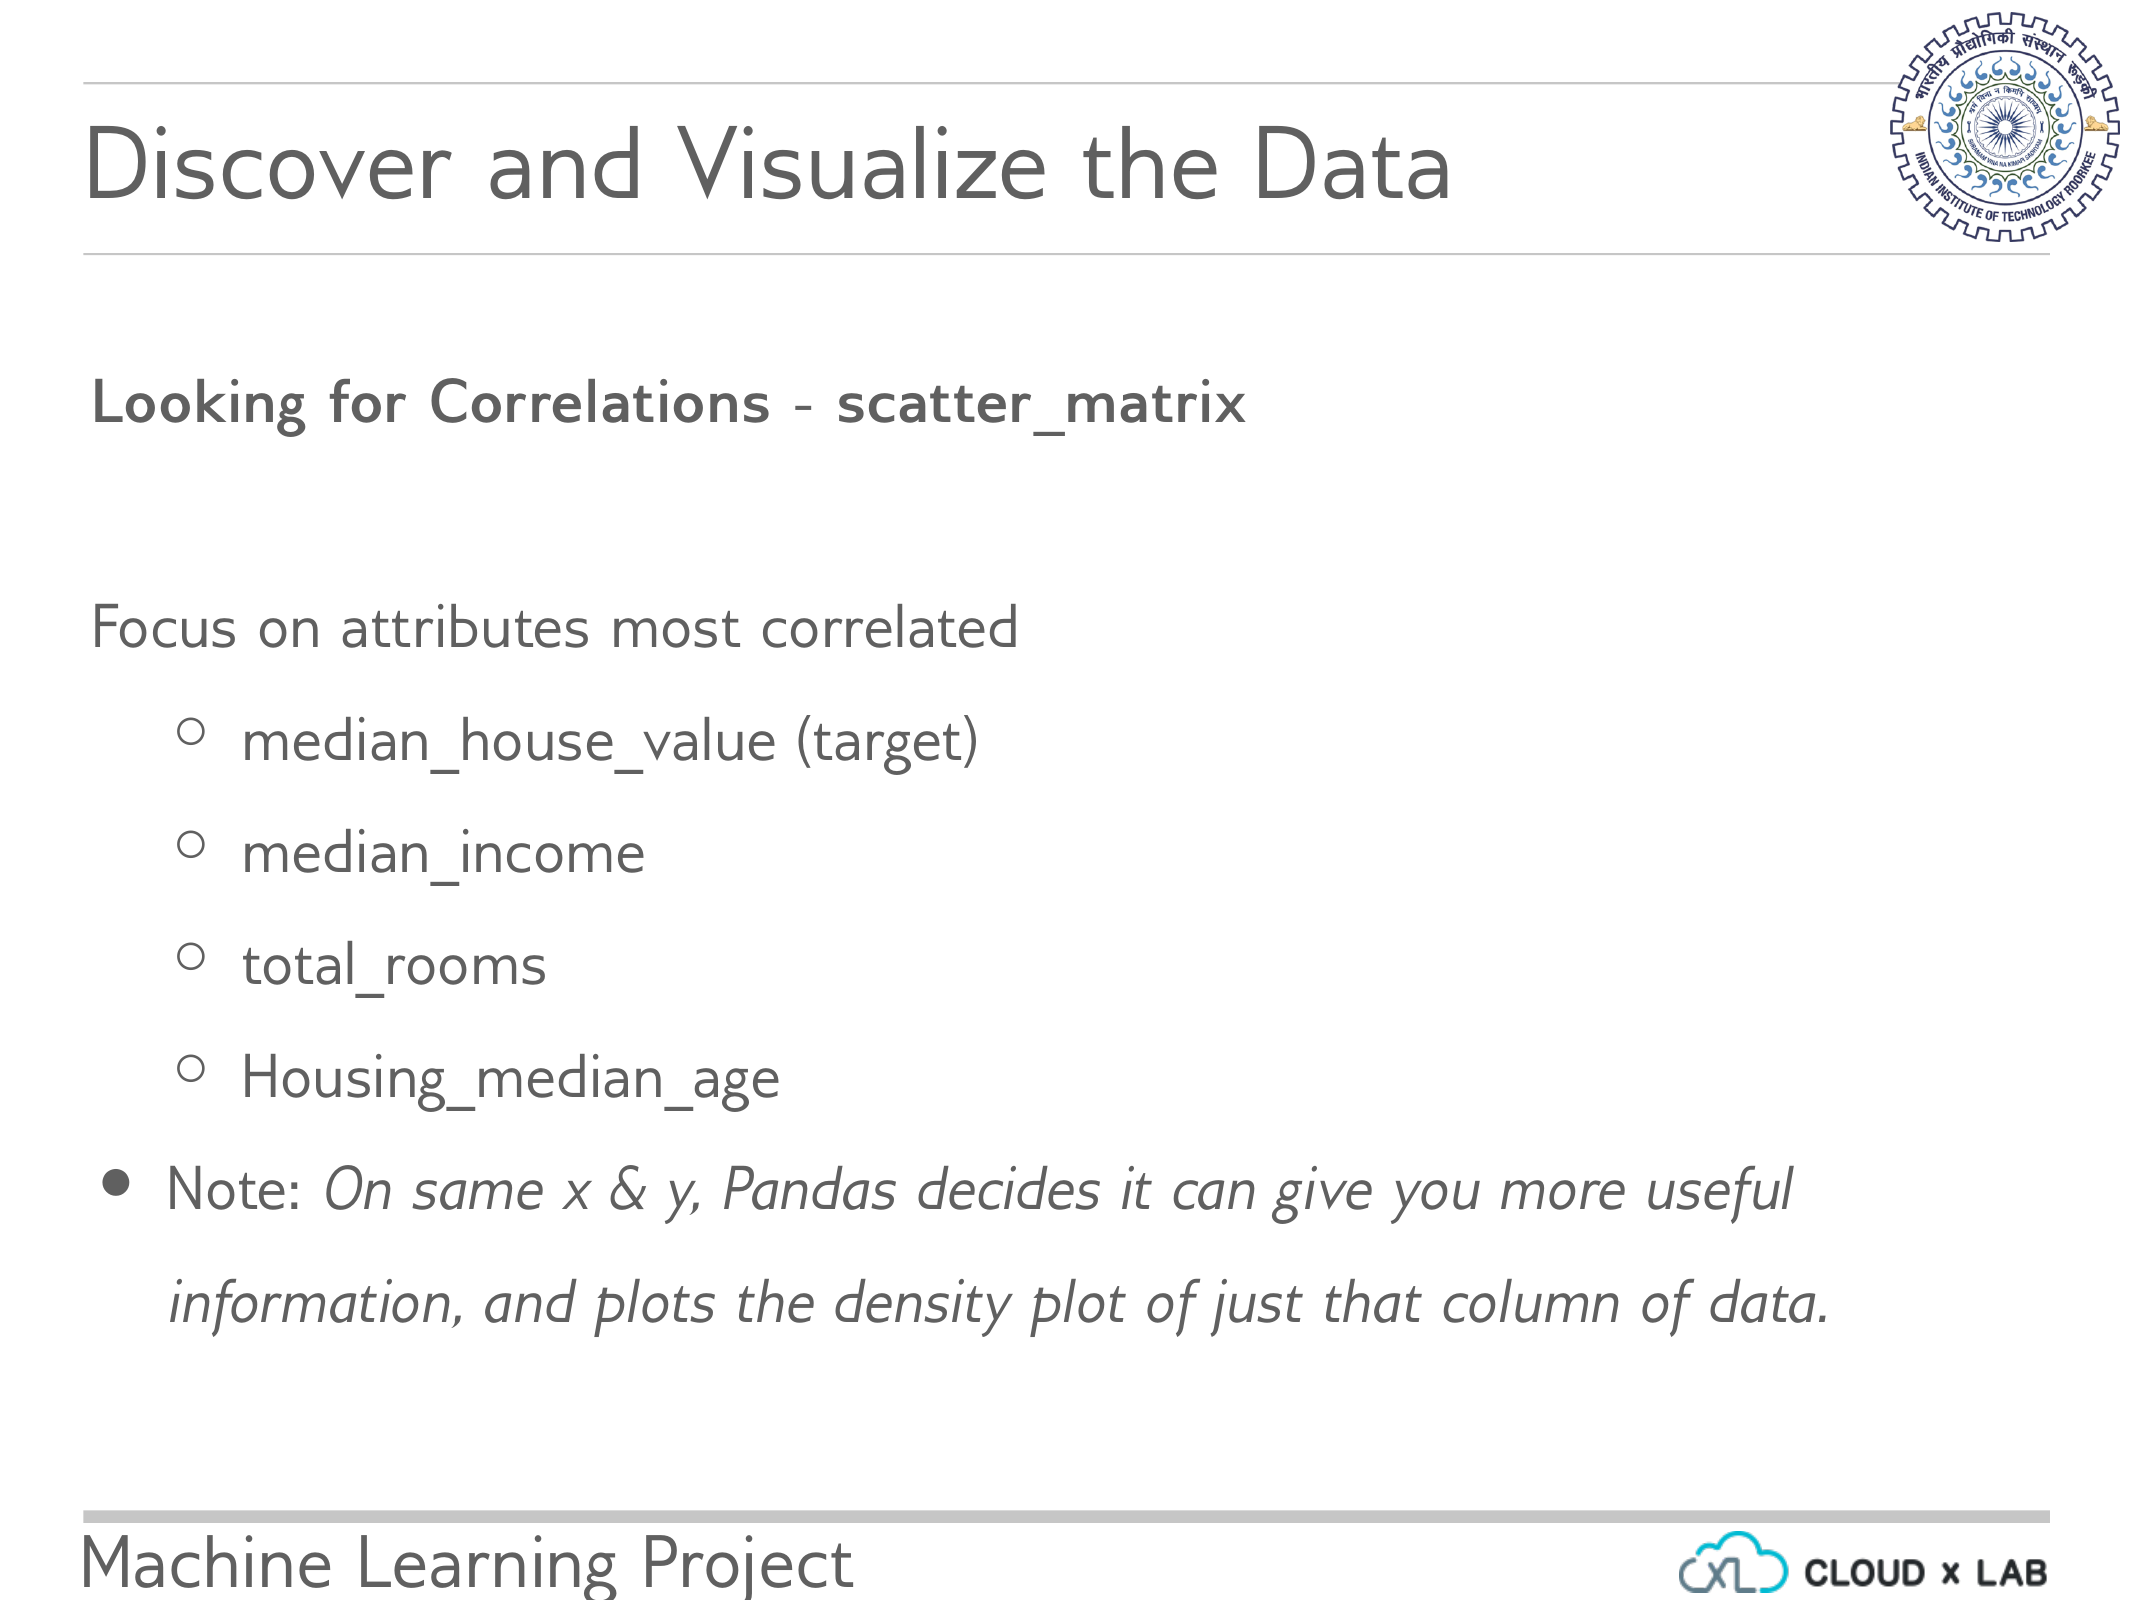

Discover and Visualize the Data
Looking for Correlations - scatter_matrix

Focus on attributes most correlated
median_house_value (target)
median_income
total_rooms
Housing_median_age
Note: On same x & y, Pandas decides it can give you more useful information, and plots the density plot of just that column of data.